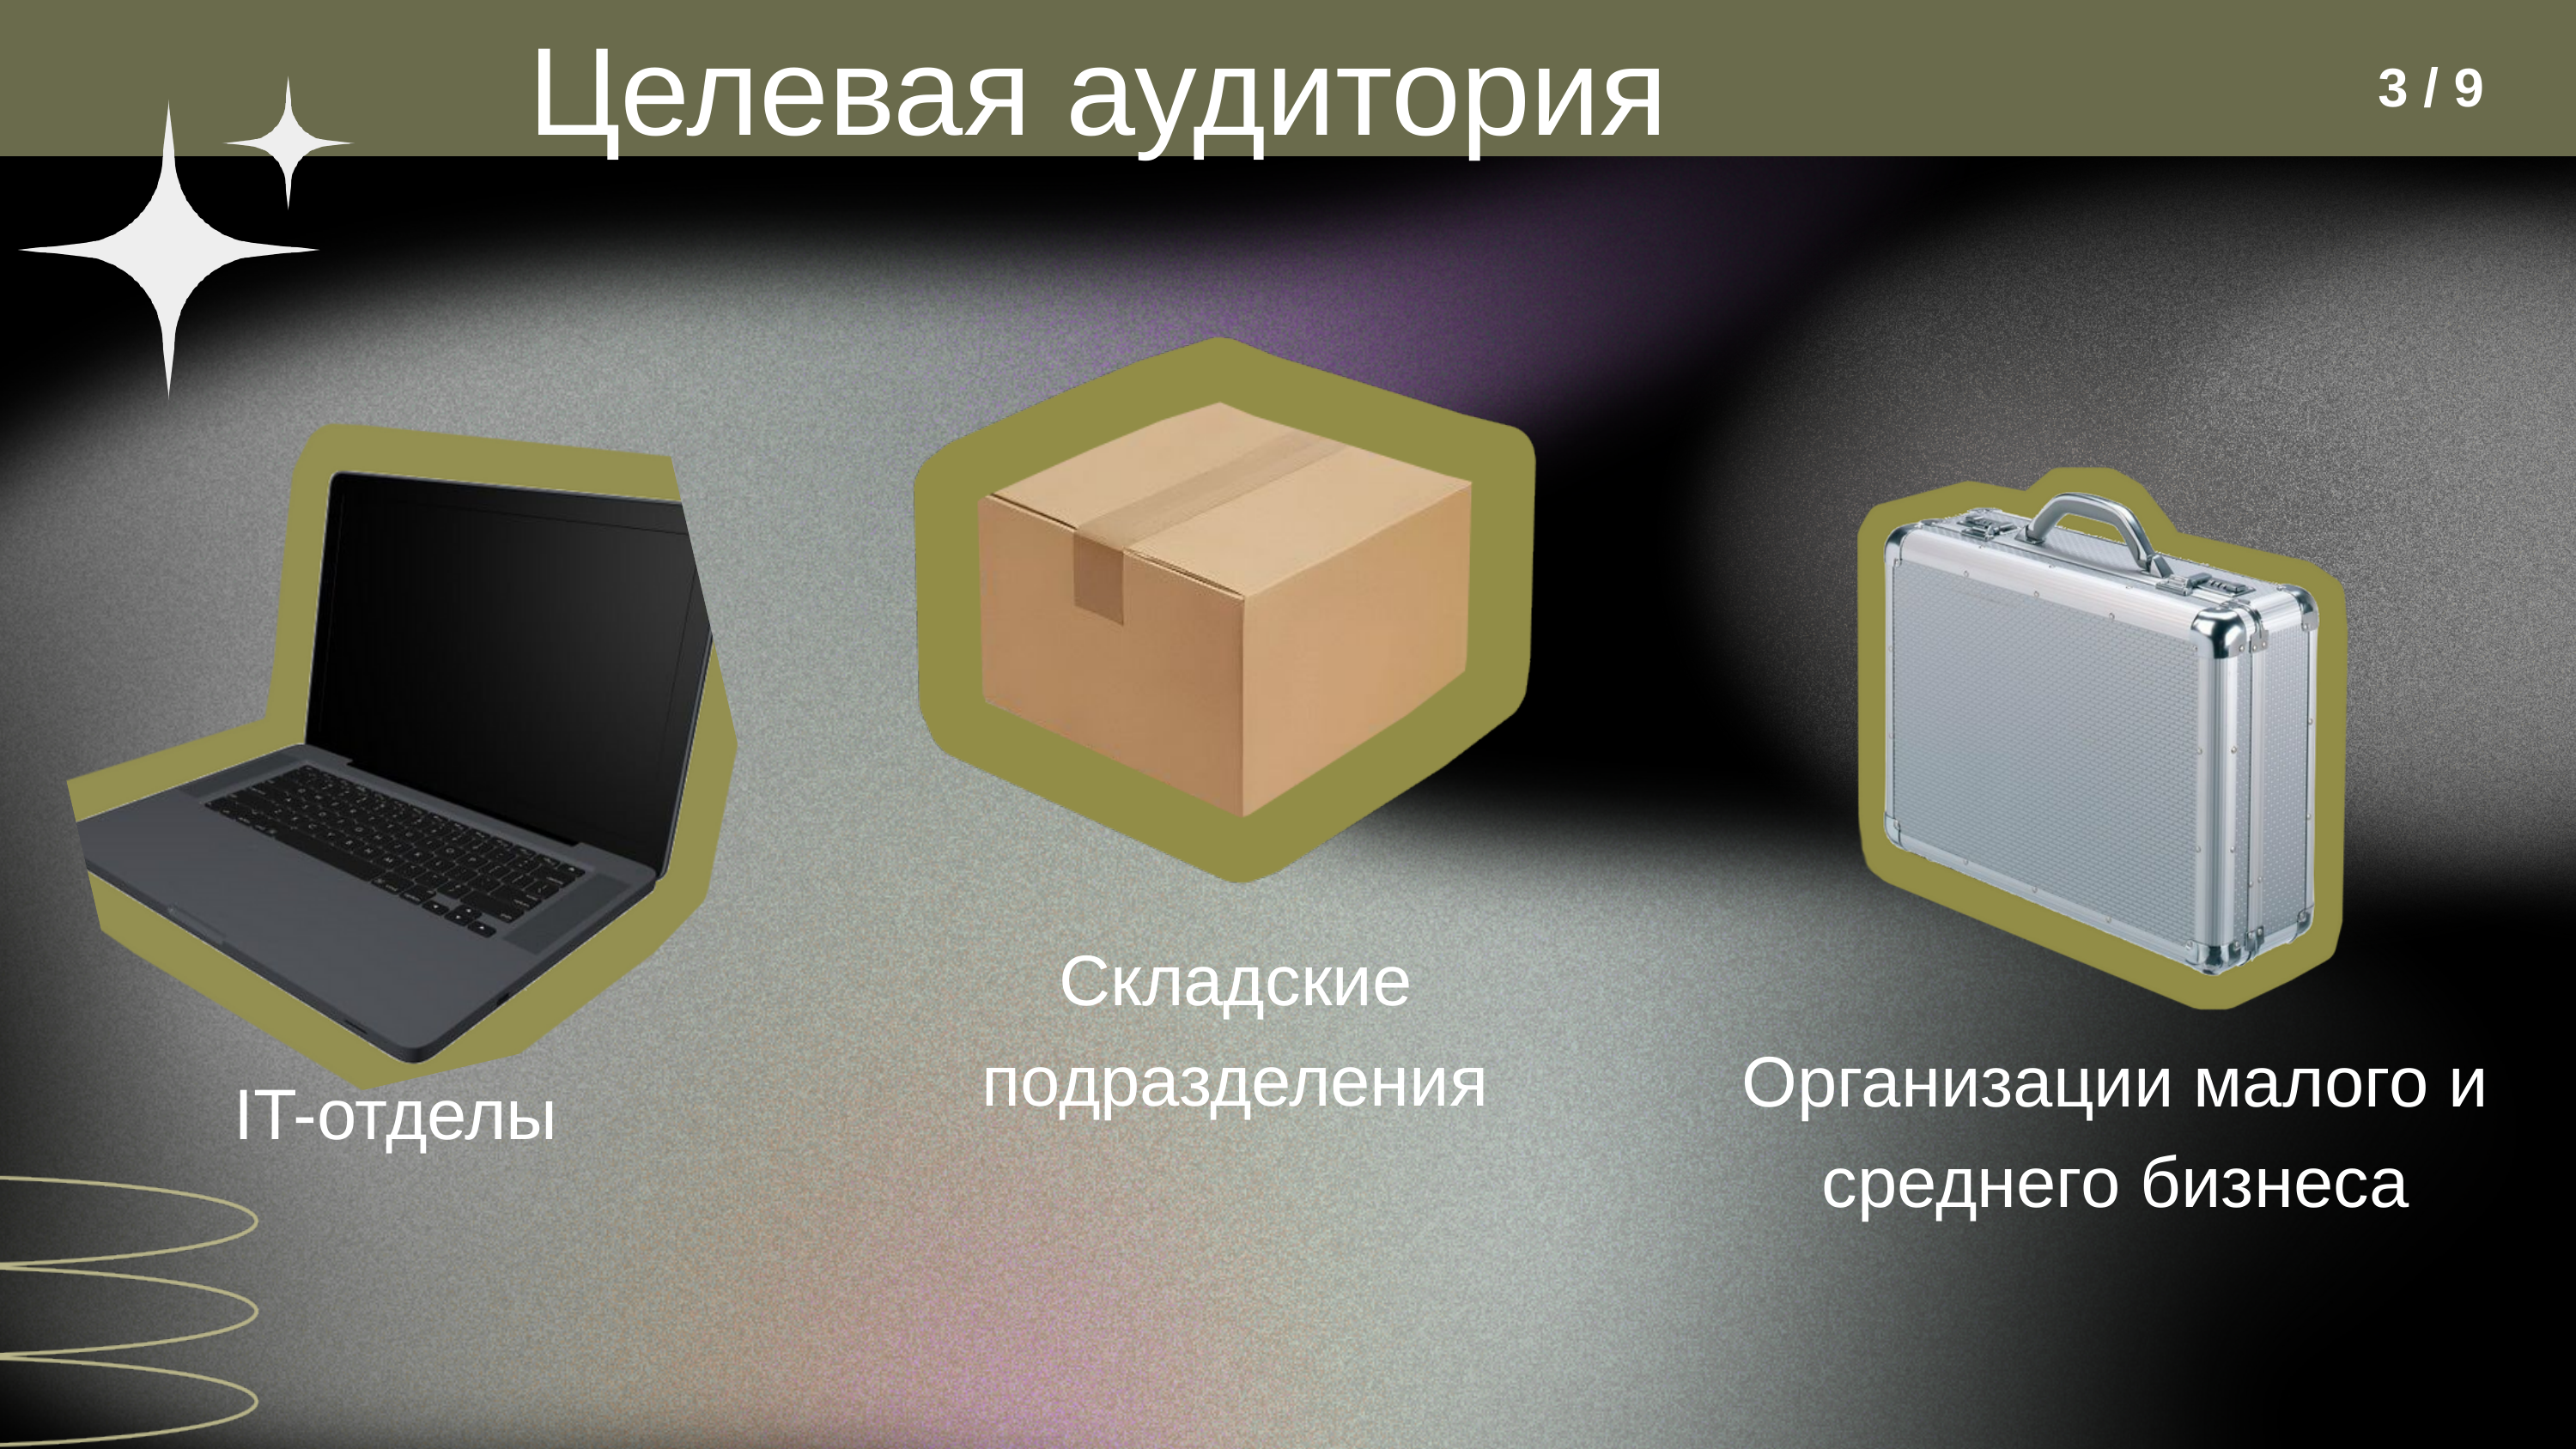

Целевая аудитория
3 / 9

Складские подразделения
Организации малого и среднего бизнеса
IT-отделы